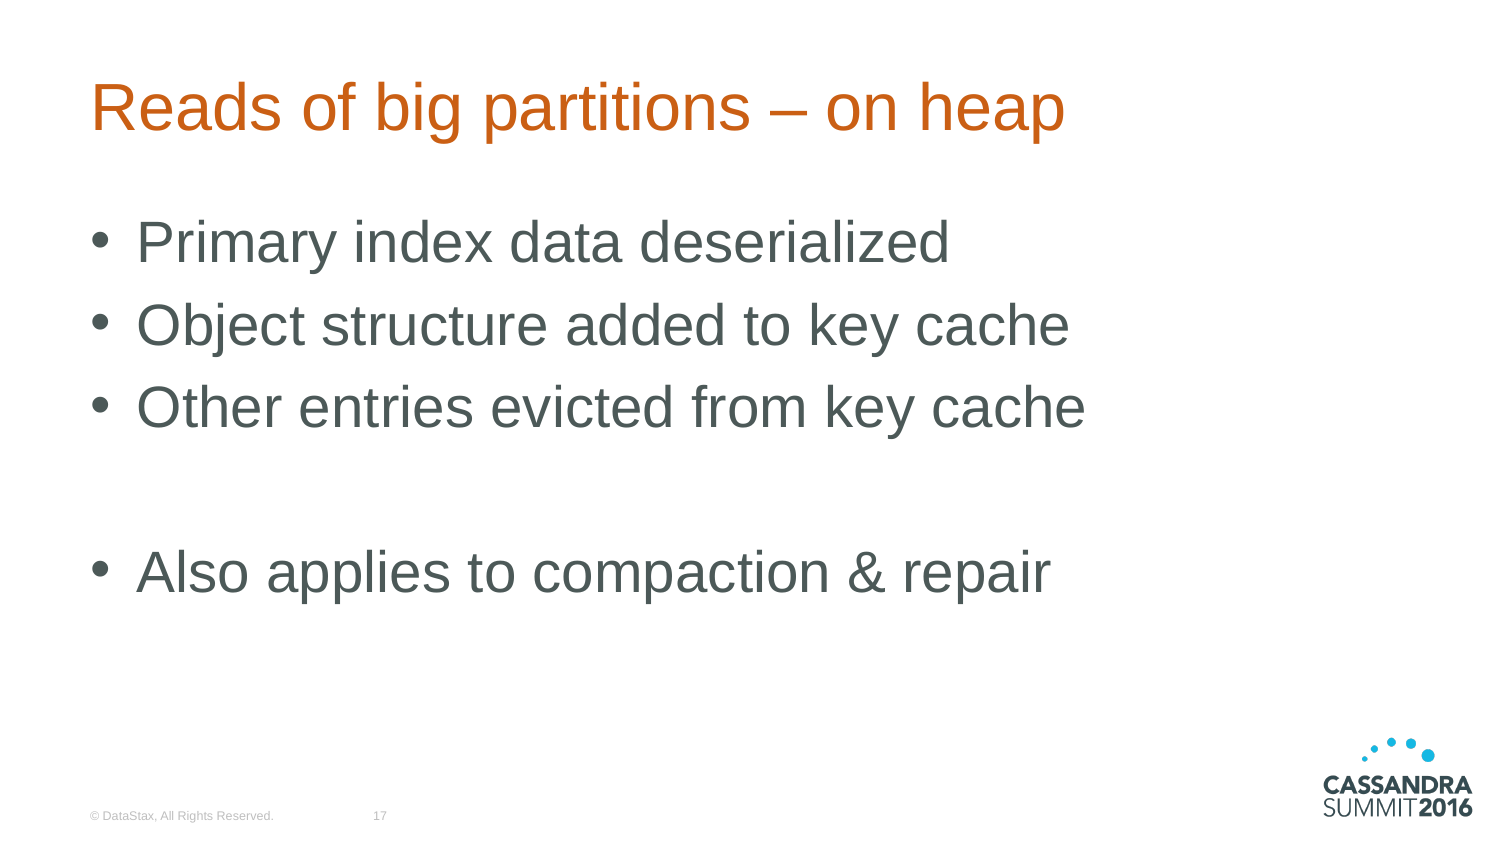

# Reads of big partitions – on heap
Primary index data deserialized
Object structure added to key cache
Other entries evicted from key cache

Also applies to compaction & repair
© DataStax, All Rights Reserved.
17